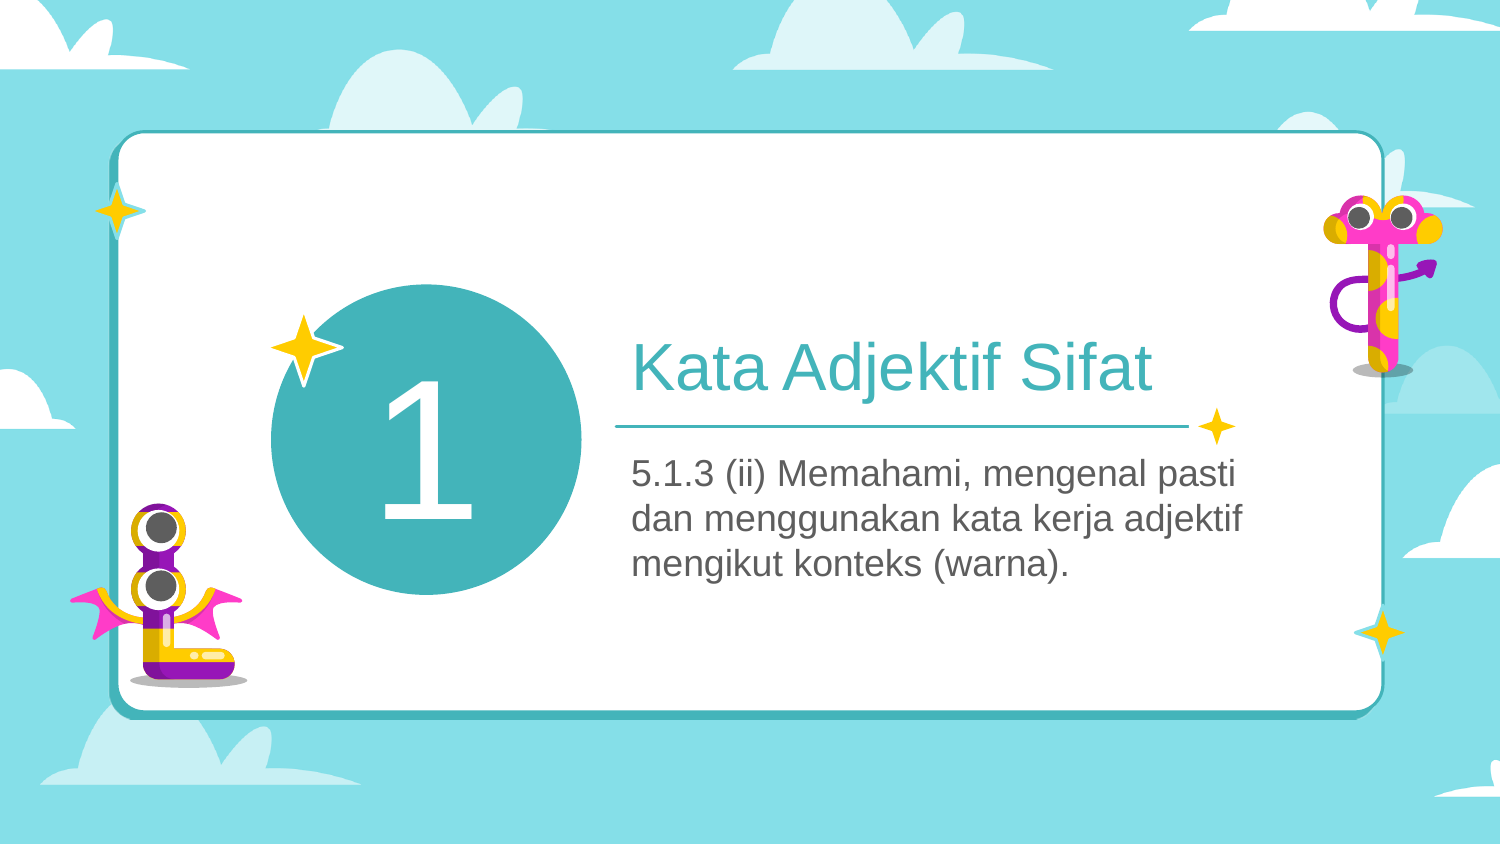

# Kata Adjektif Sifat

1

5.1.3 (ii) Memahami, mengenal pasti dan menggunakan kata kerja adjektif mengikut konteks (warna).